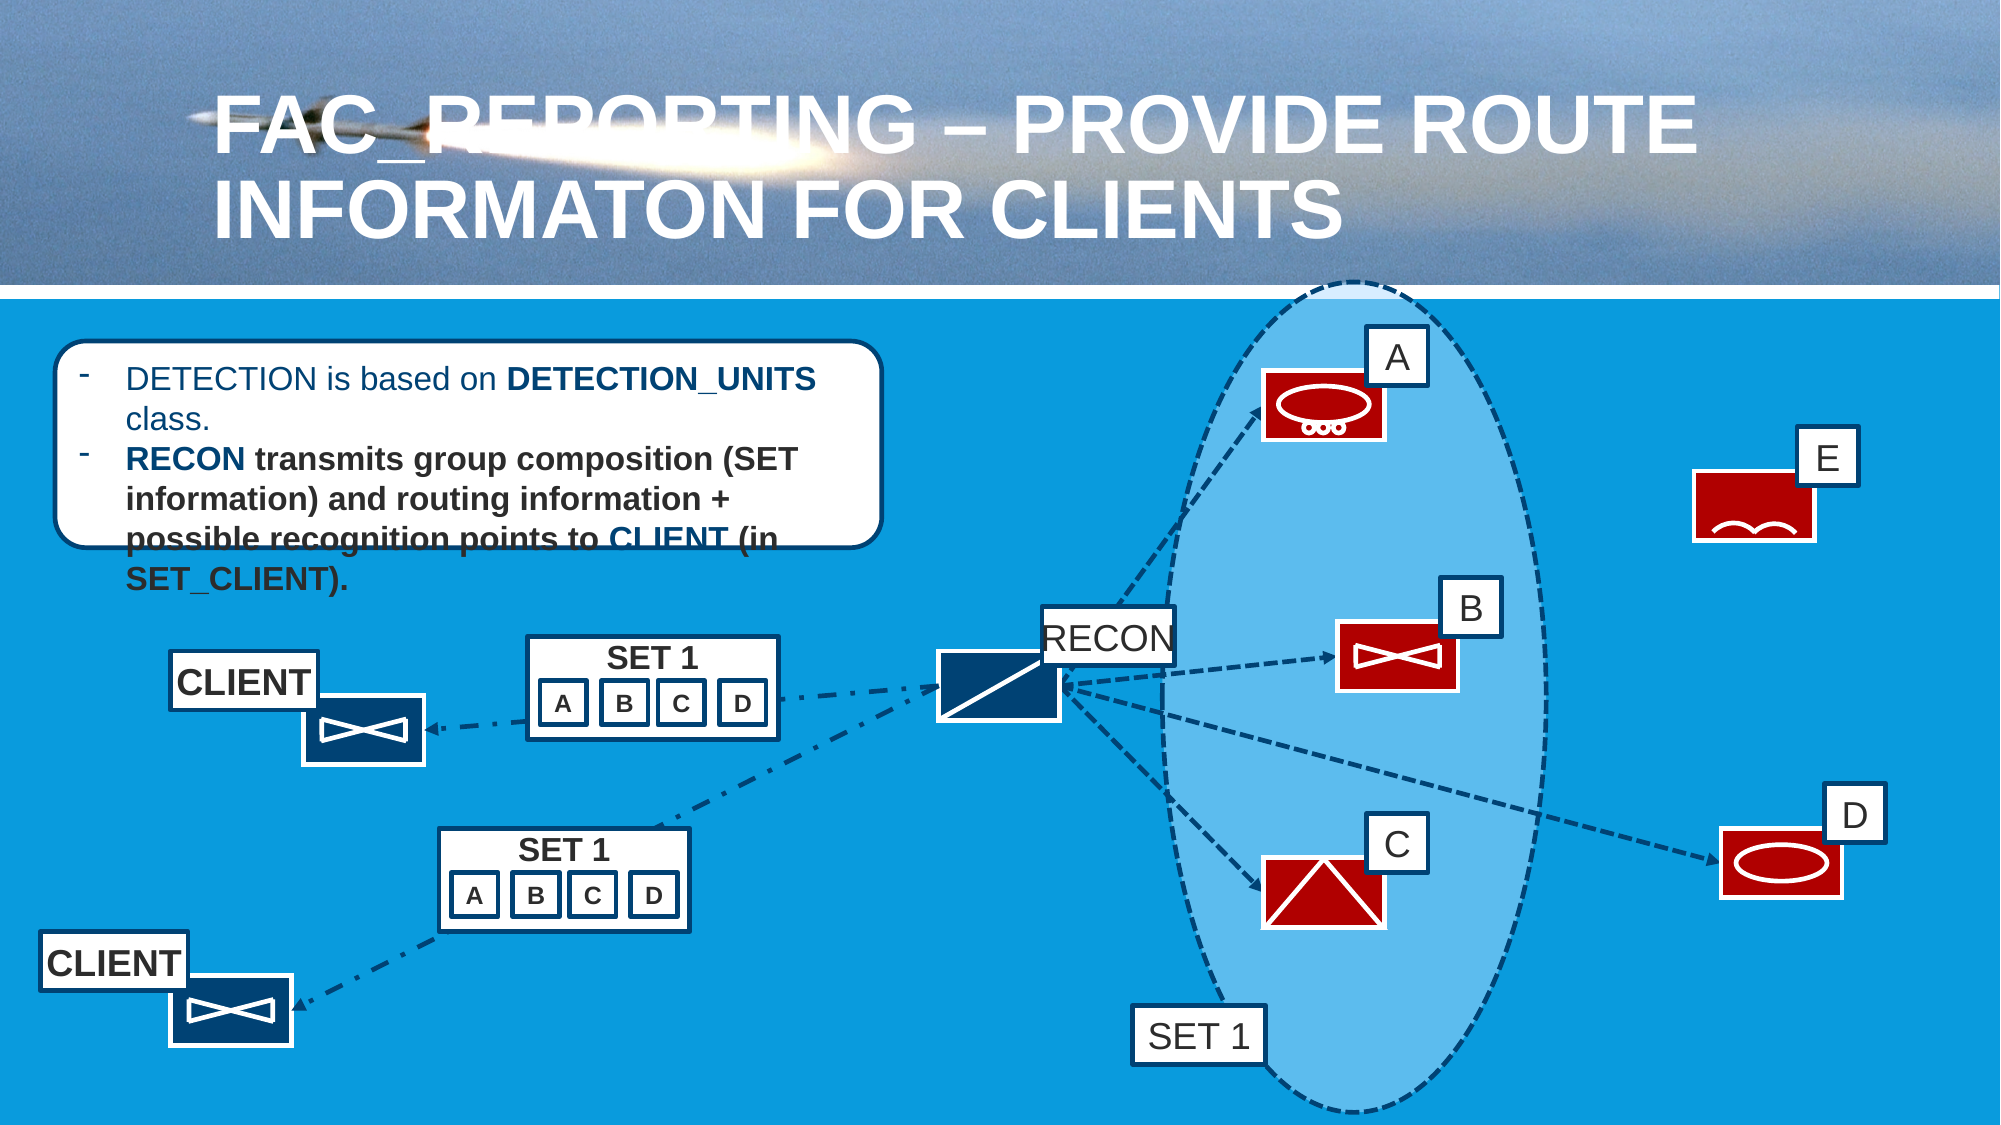

# FAC_reporting – provide route informaton for clients

A
DETECTION is based on DETECTION_UNITS class.
RECON transmits group composition (SET information) and routing information + possible recognition points to CLIENT (in SET_CLIENT).

E

B
RECON

SET 1
CLIENT

A
B
C
D

D
C
SET 1

A
B
C
D
CLIENT

SET 1